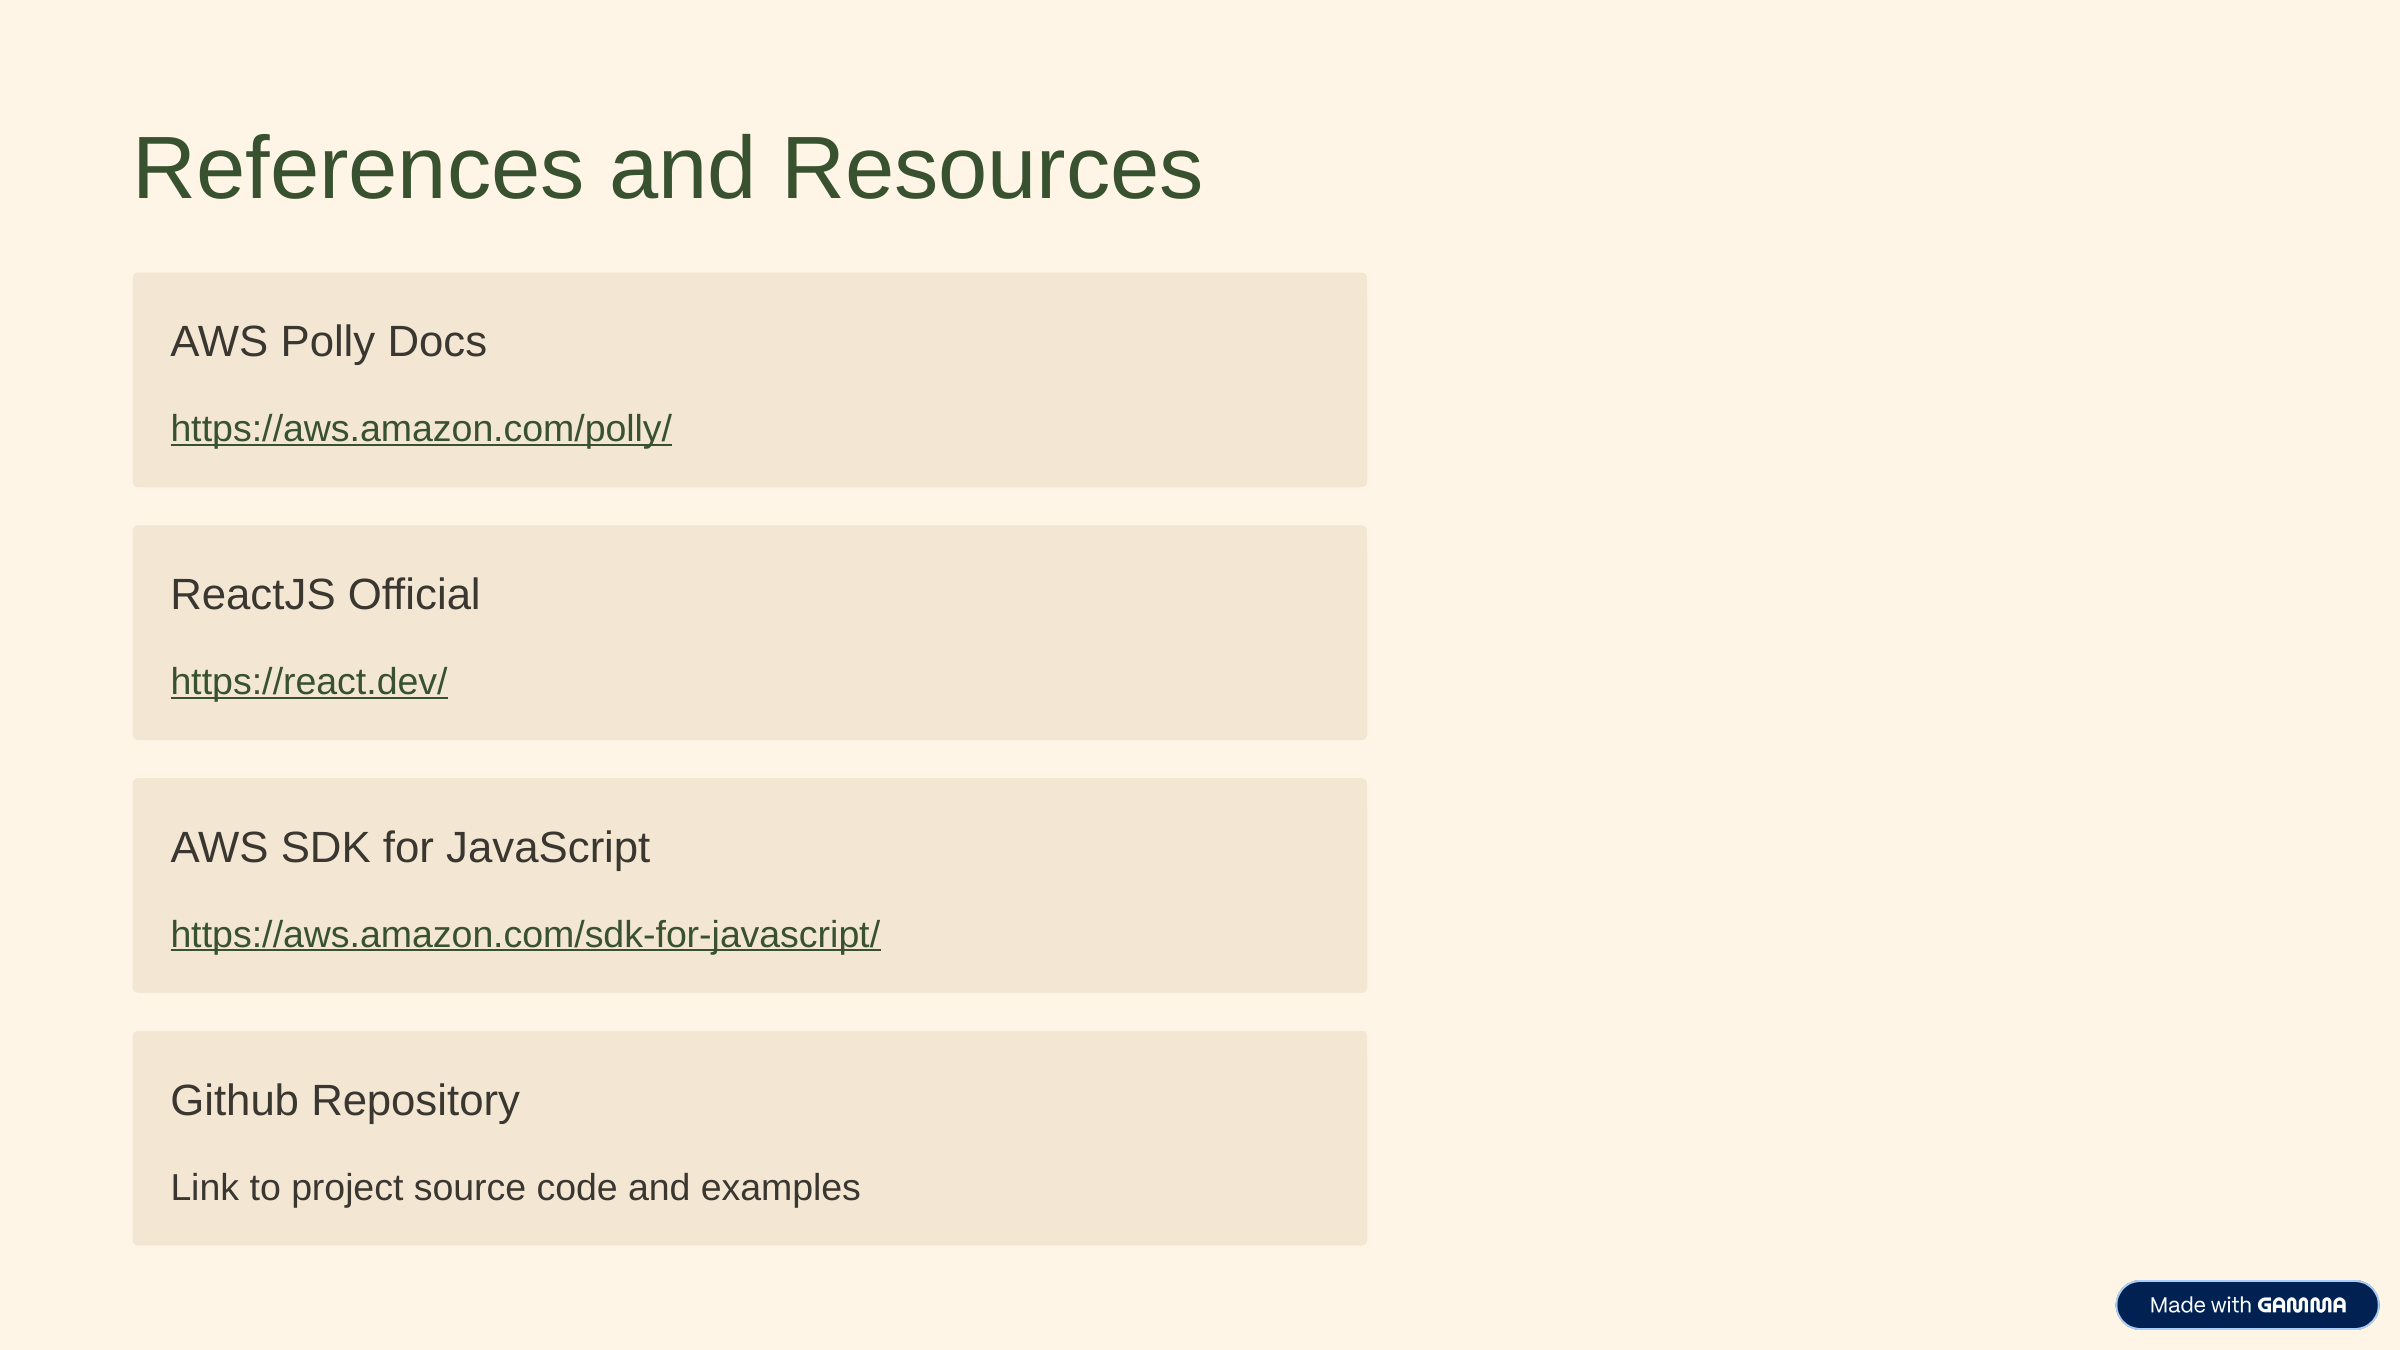

References and Resources

AWS Polly Docs
https://aws.amazon.com/polly/

ReactJS Official
https://react.dev/

AWS SDK for JavaScript
https://aws.amazon.com/sdk-for-javascript/

Github Repository
Link to project source code and examples